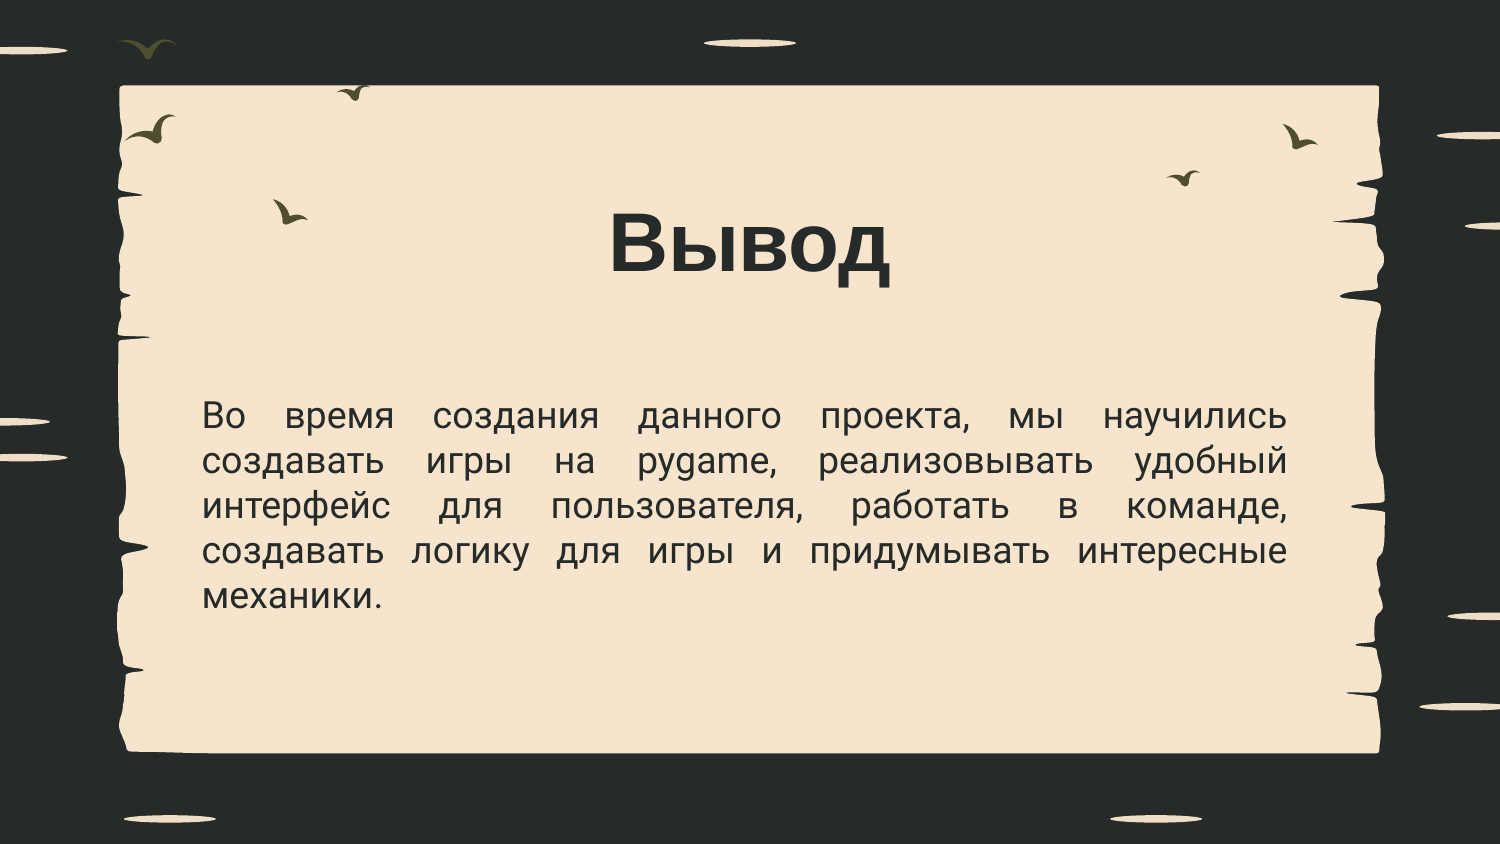

# Вывод
Во время создания данного проекта, мы научились создавать игры на pygame, реализовывать удобный интерфейс для пользователя, работать в команде, создавать логику для игры и придумывать интересные механики.